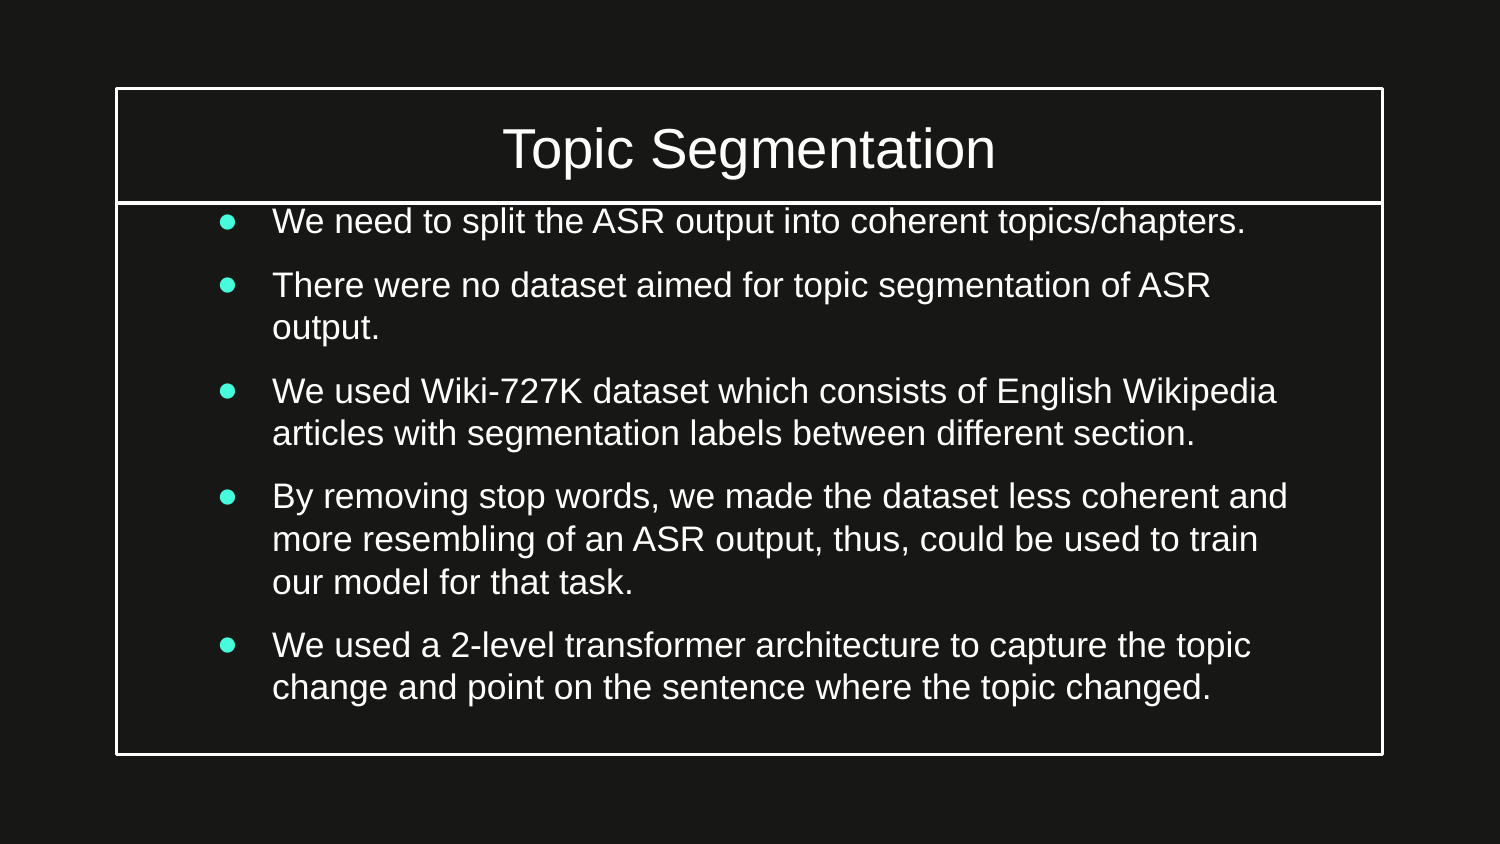

# Topic Segmentation
We need to split the ASR output into coherent topics/chapters.
There were no dataset aimed for topic segmentation of ASR output.
We used Wiki-727K dataset which consists of English Wikipedia articles with segmentation labels between different section.
By removing stop words, we made the dataset less coherent and more resembling of an ASR output, thus, could be used to train our model for that task.
We used a 2-level transformer architecture to capture the topic change and point on the sentence where the topic changed.